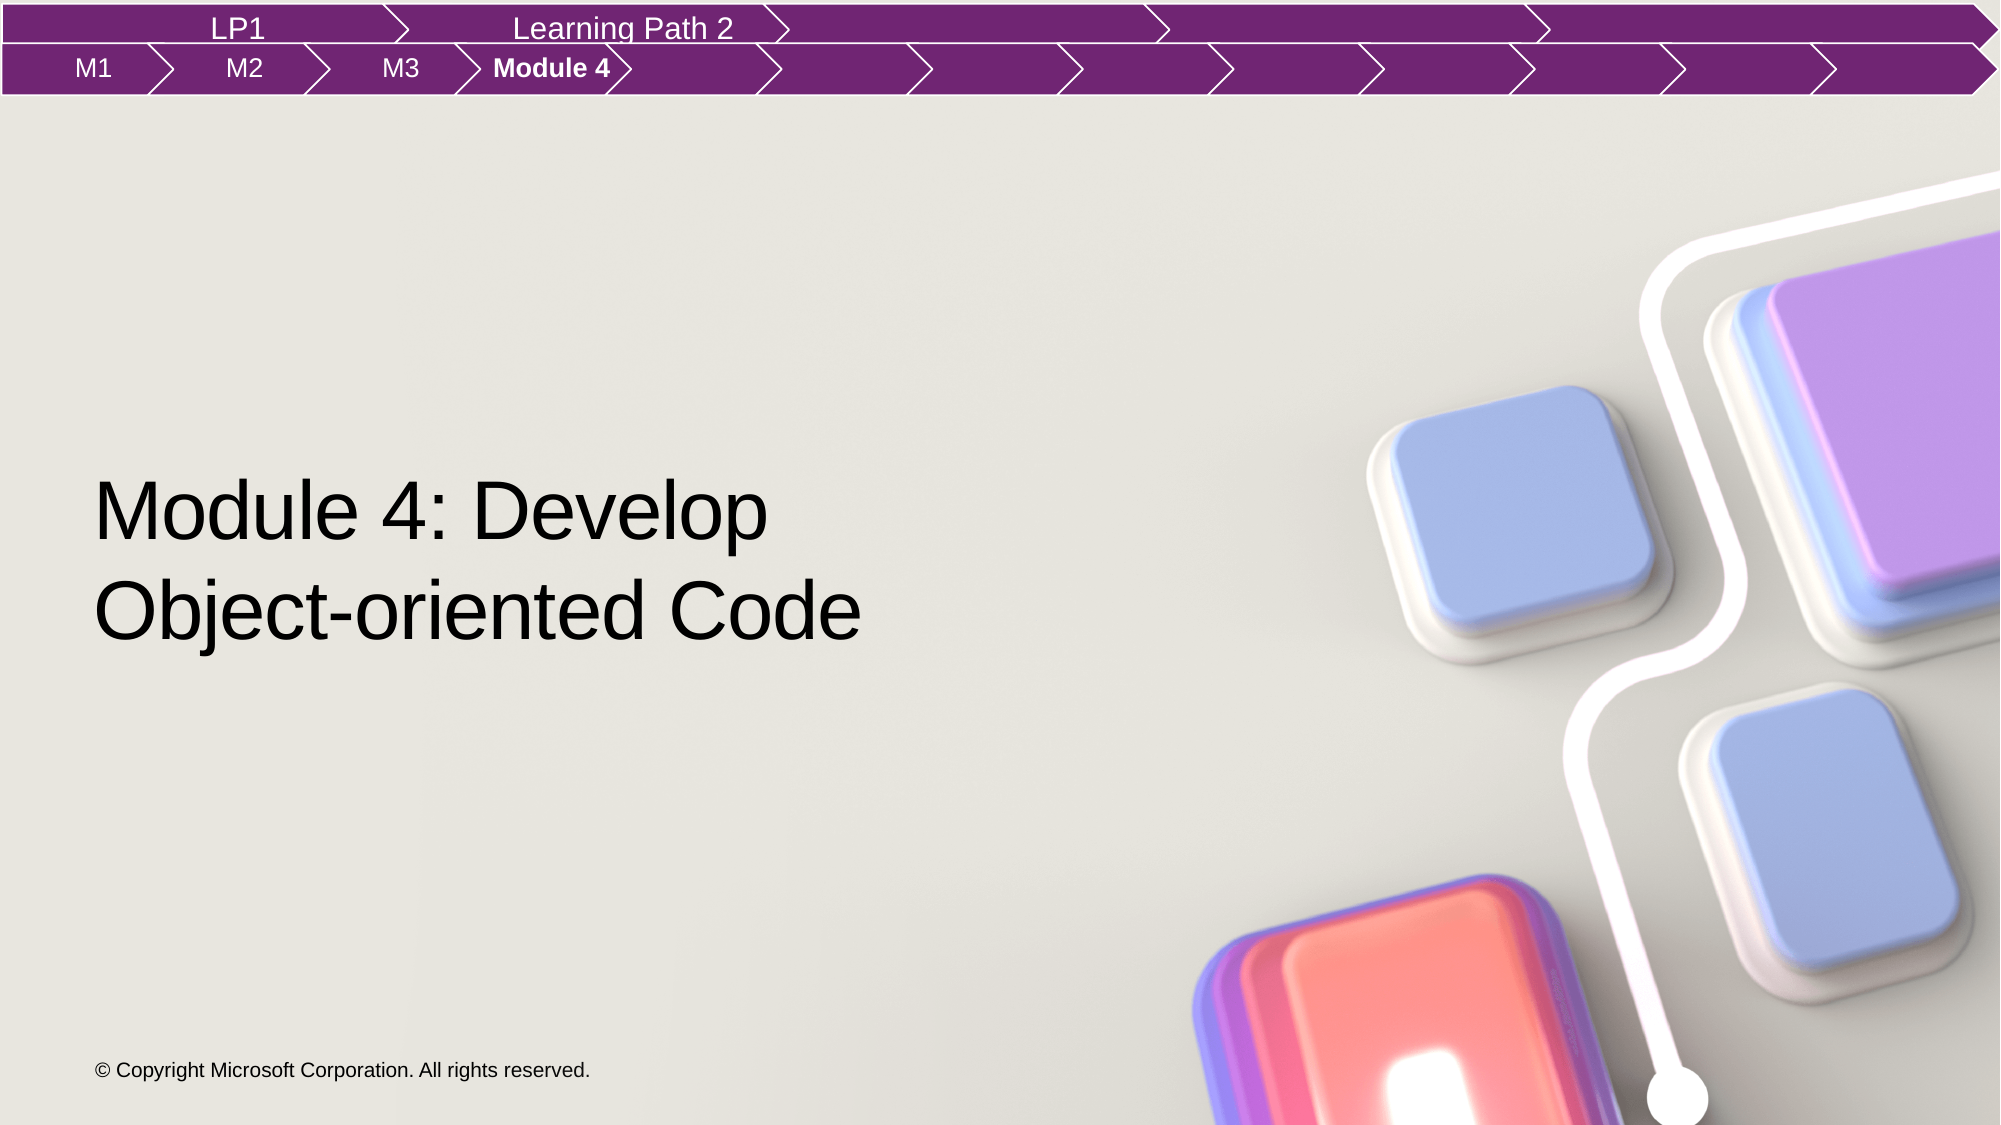

LP1
Learning Path 2

M1
M2
M3
Module 4

# Module 4: Develop Object-oriented Code